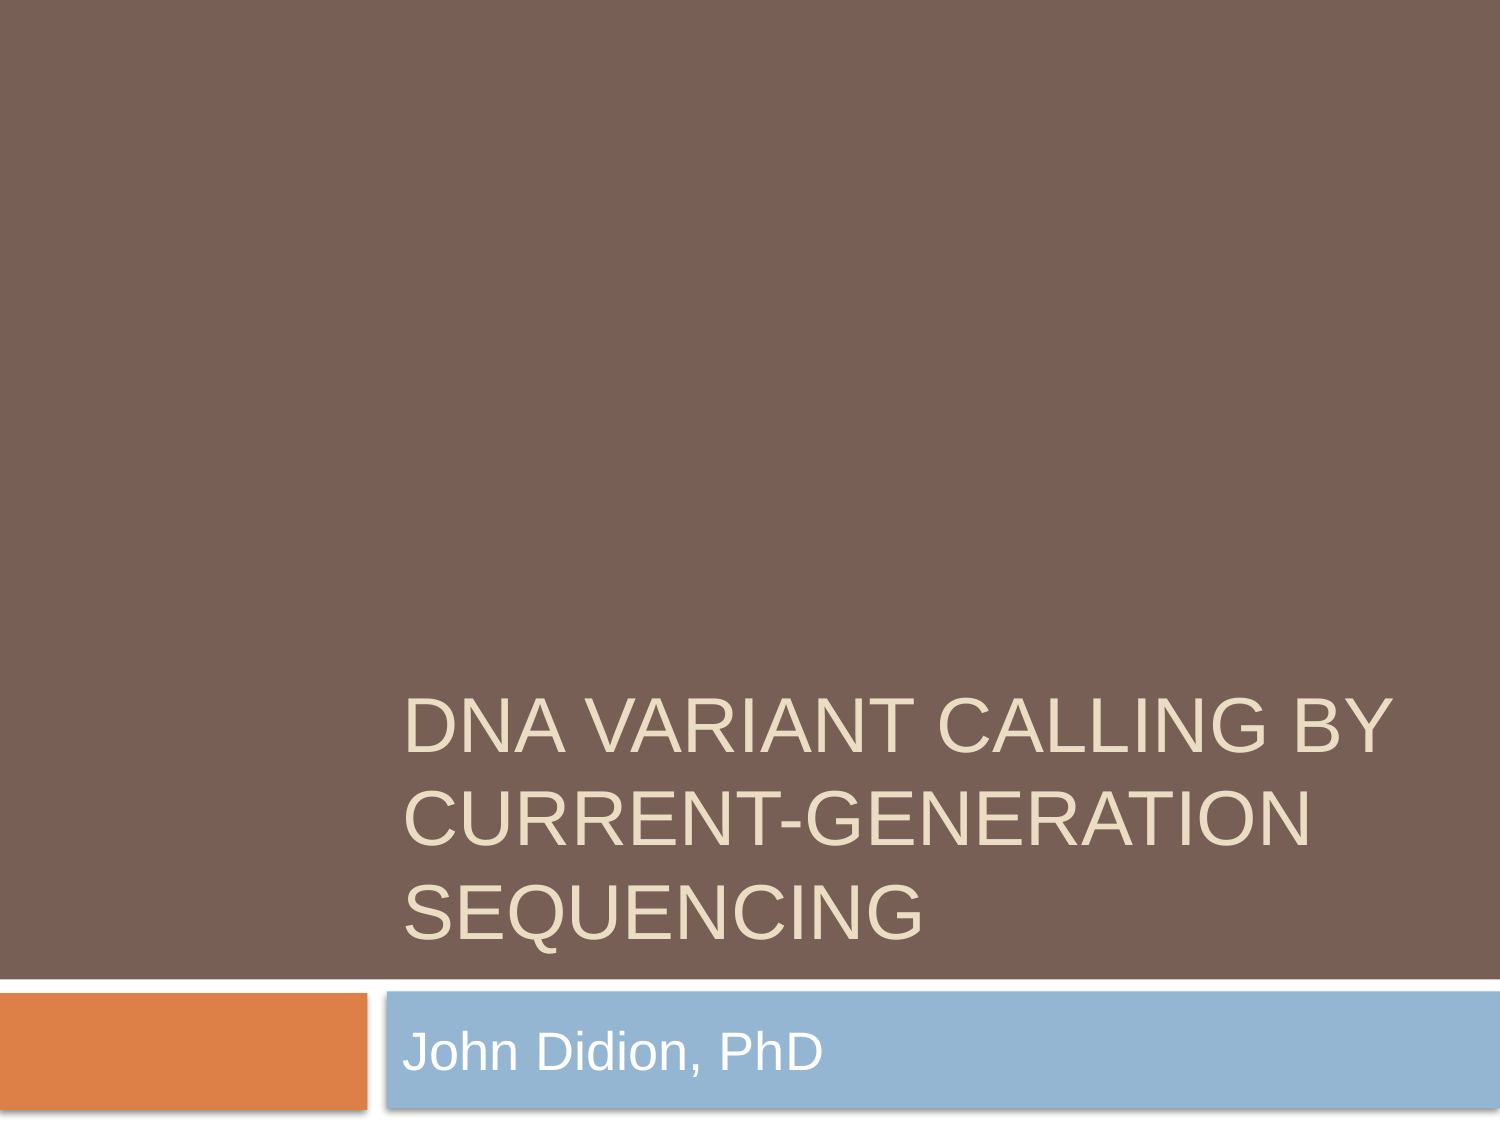

# DNA Variant Calling by Current-Generation Sequencing
John Didion, PhD